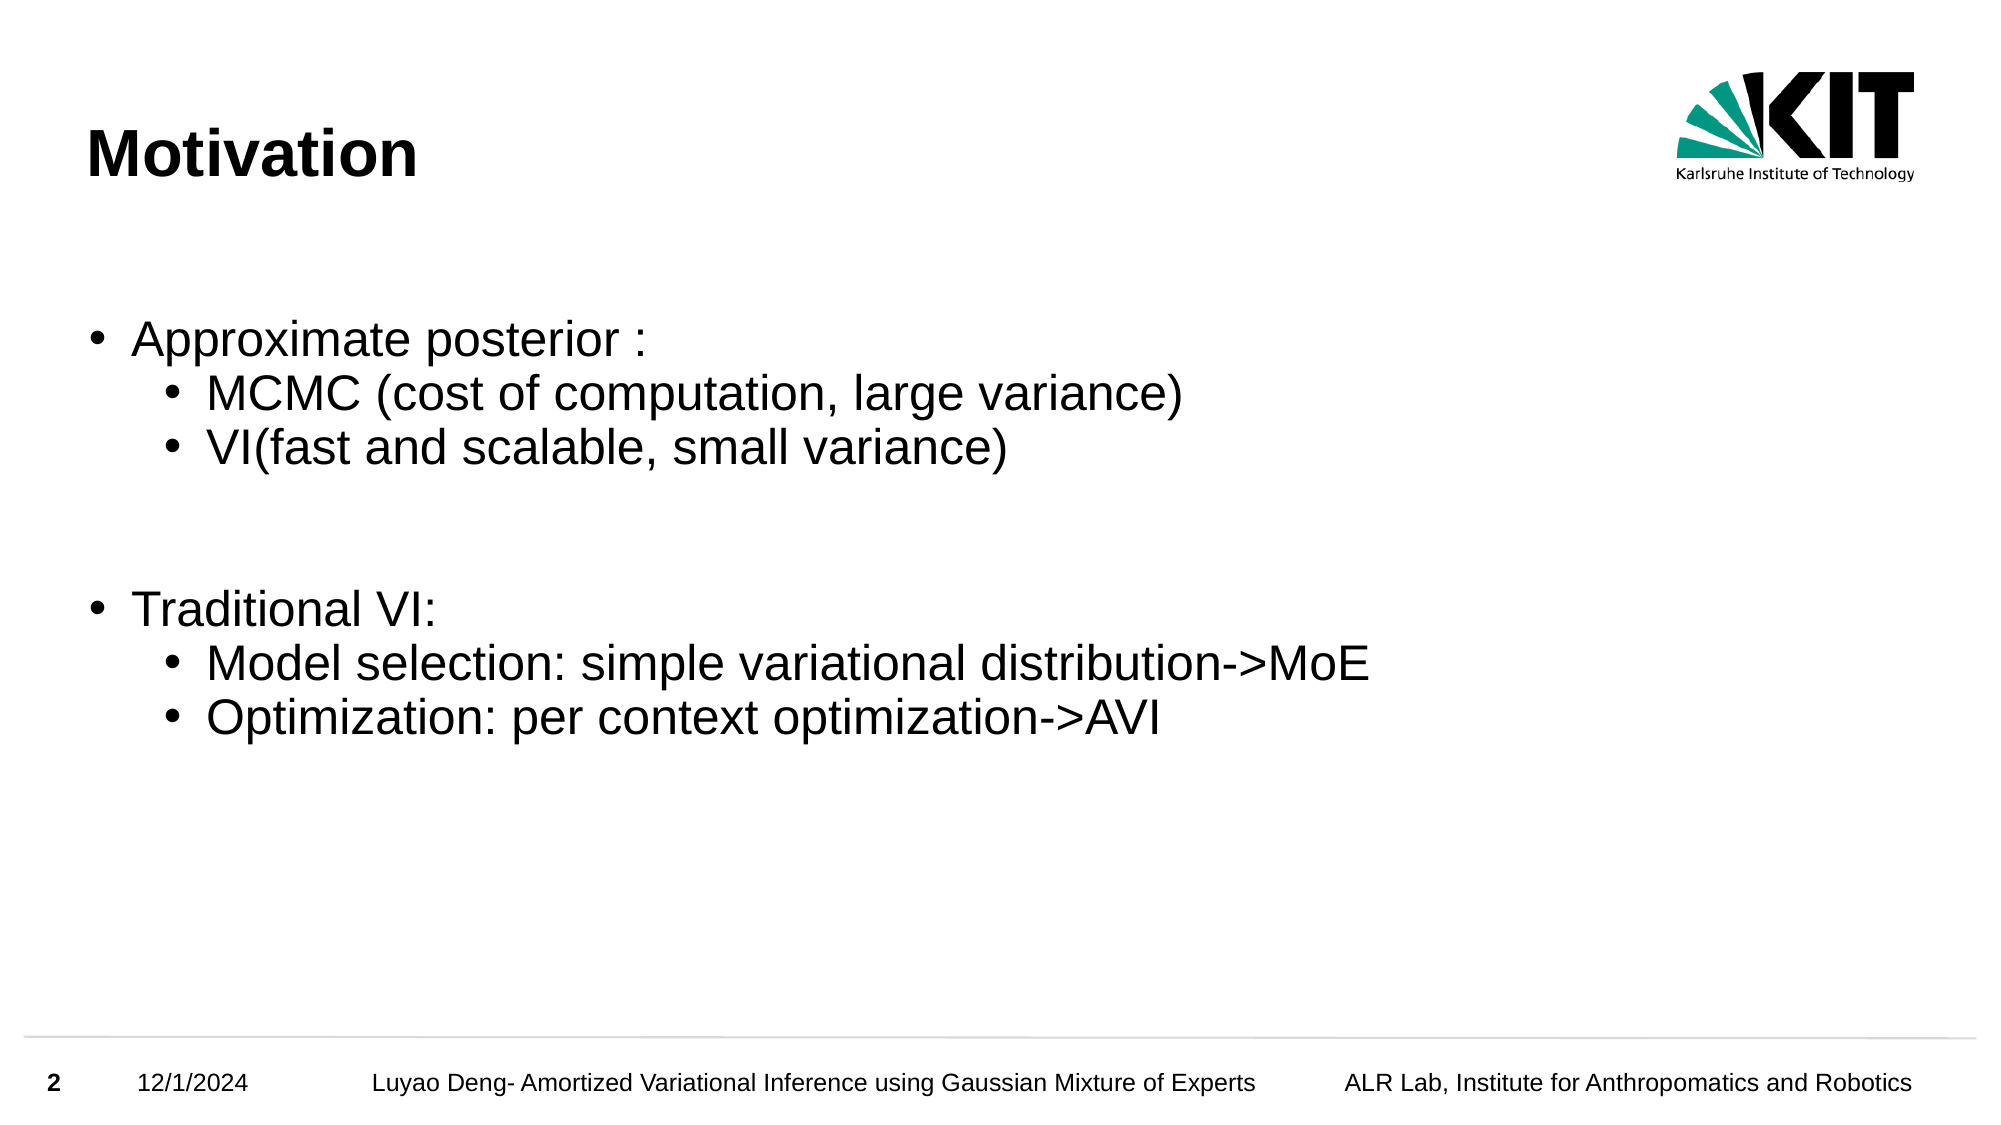

Motivation

Approximate posterior :
MCMC (cost of computation, large variance)
VI(fast and scalable, small variance)

Traditional VI:
Model selection: simple variational distribution->MoE
Optimization: per context optimization->AVI

2
12/1/2024